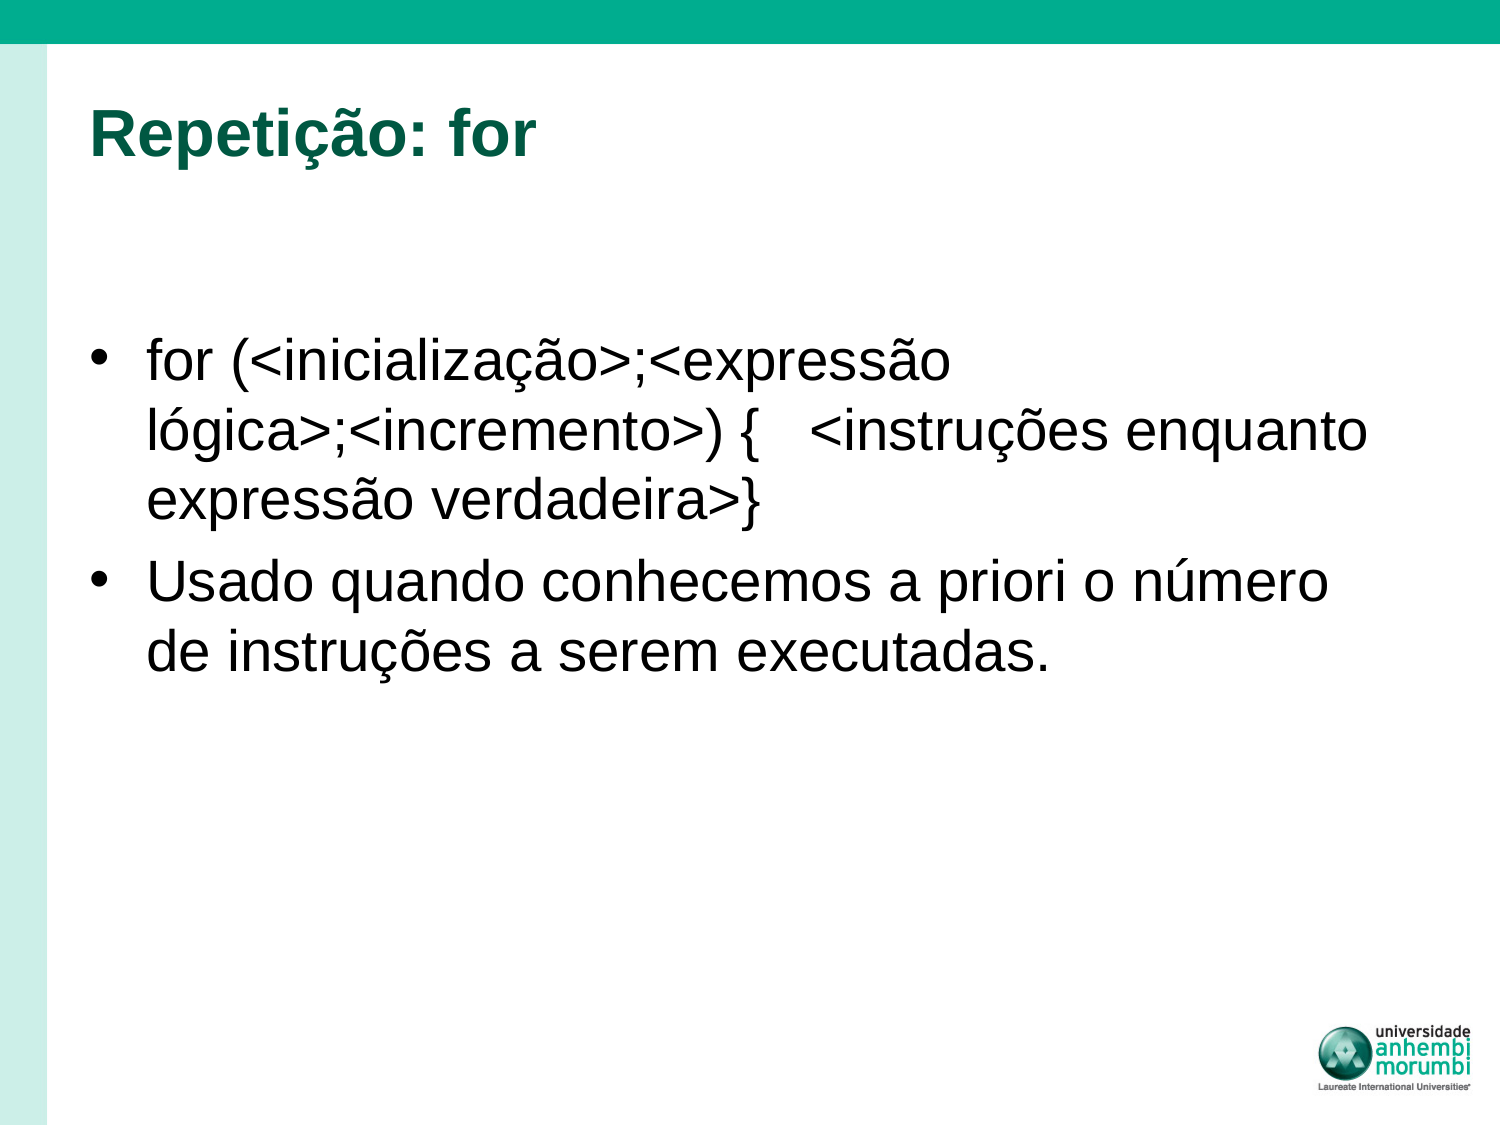

# Repetição: for
for (<inicialização>;<expressão lógica>;<incremento>) {    <instruções enquanto expressão verdadeira> }
Usado quando conhecemos a priori o número de instruções a serem executadas.